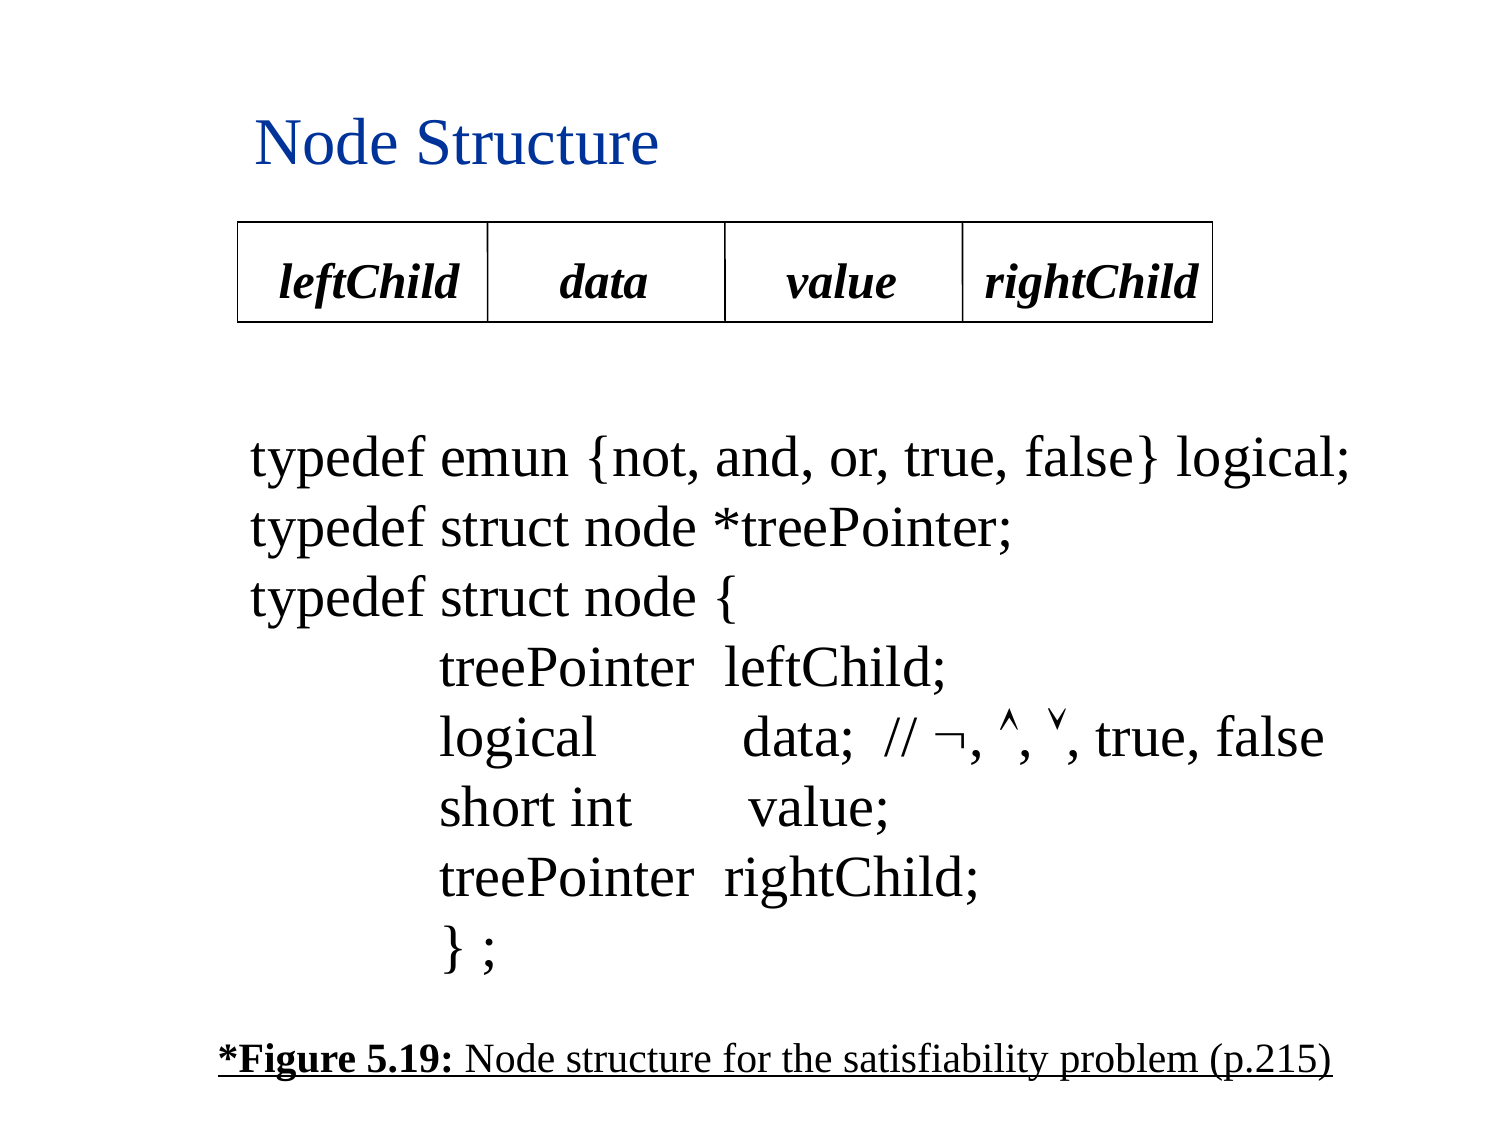

Node Structure

   leftChild        data           value       rightChild
typedef emun {not, and, or, true, false} logical;
typedef struct node *treePointer;
typedef struct node {
             treePointer  leftChild;
             logical          data;  // ¬, ∧, ∨, true, false
             short int        value;
             treePointer  rightChild;
             } ;
*Figure 5.19: Node structure for the satisfiability problem (p.215)